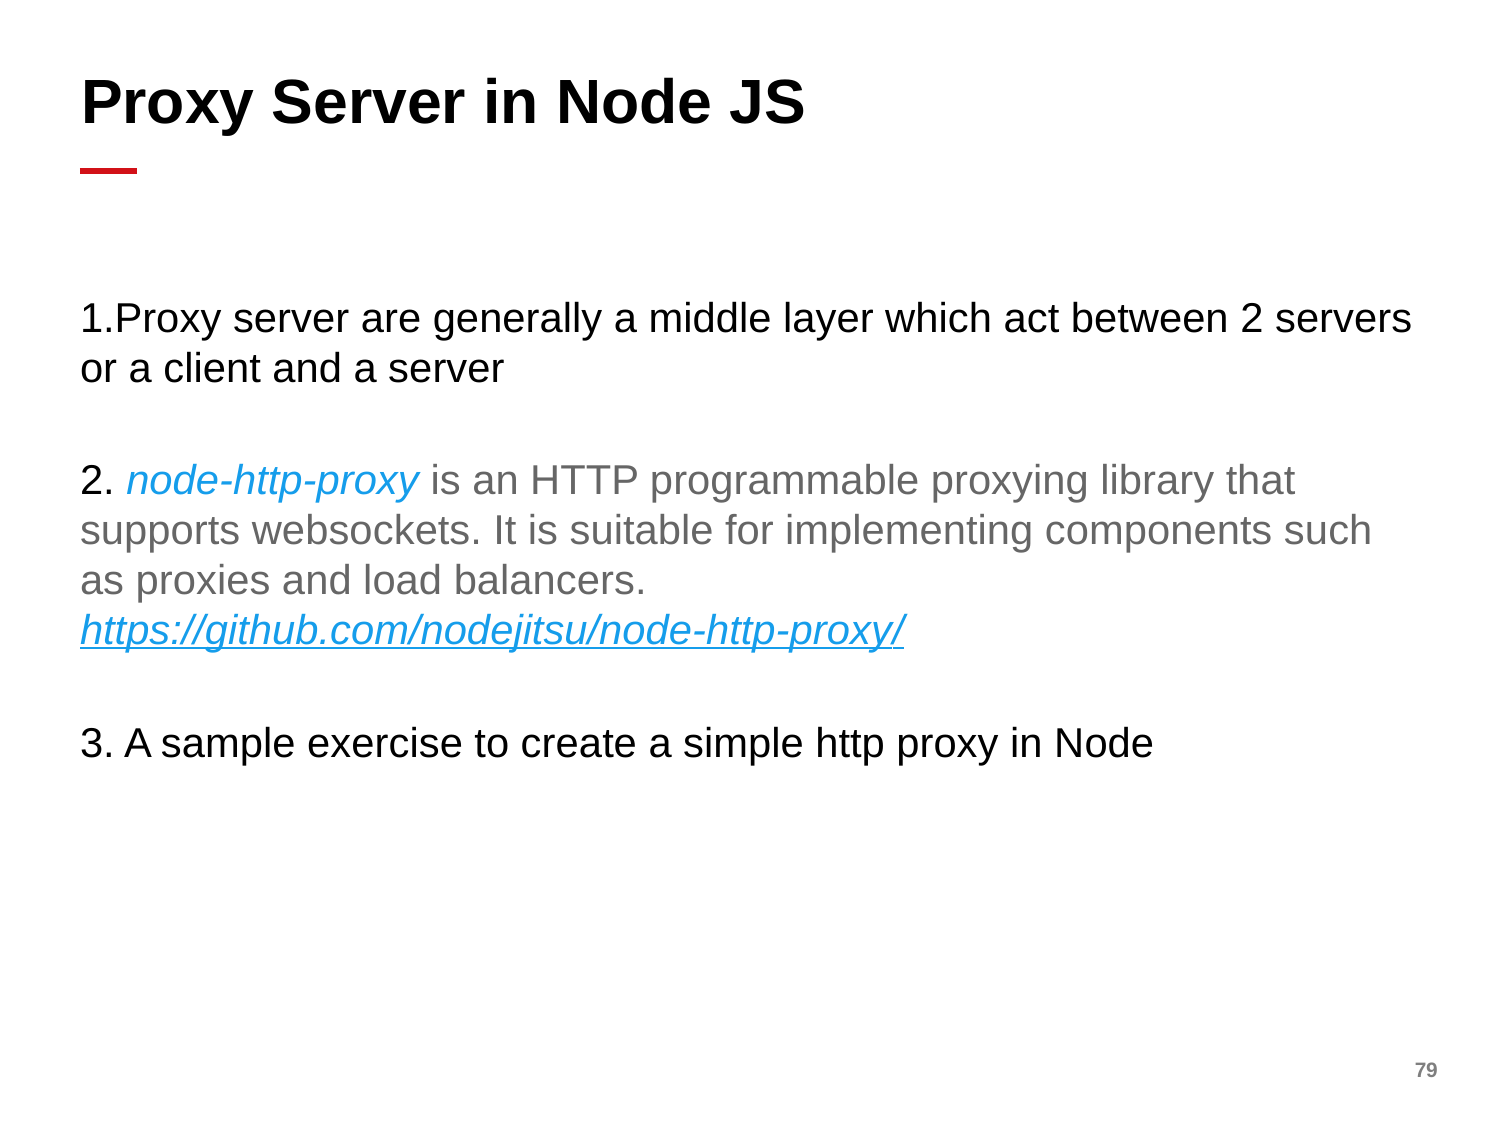

# Proxy Server in Node JS

Proxy server are generally a middle layer which act between 2 servers or a client and a server

2. node-http-proxy is an HTTP programmable proxying library that supports websockets. It is suitable for implementing components such as proxies and load balancers. https://github.com/nodejitsu/node-http-proxy/

3. A sample exercise to create a simple http proxy in Node